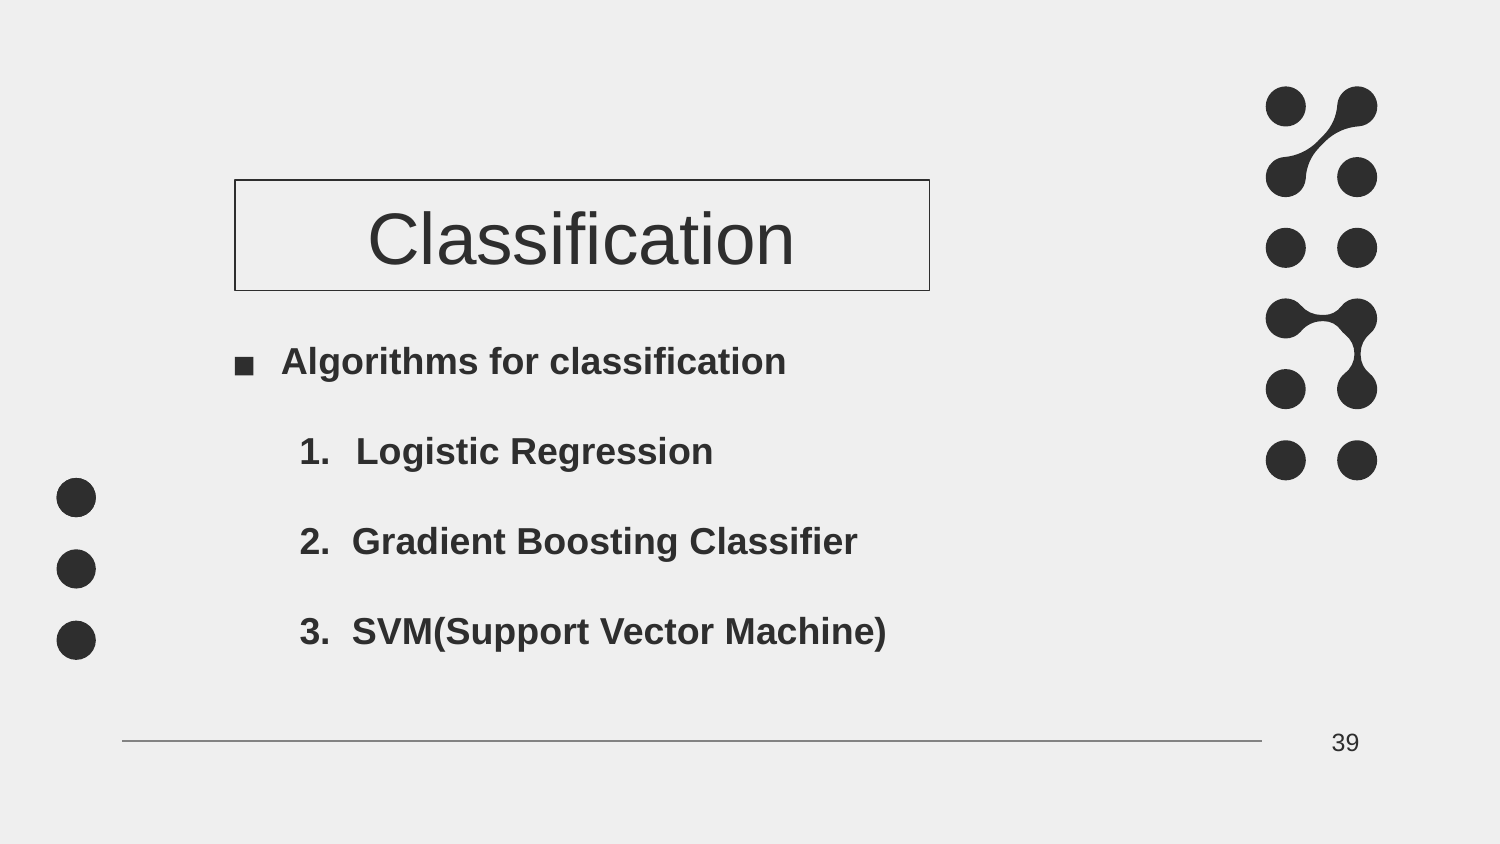

# Classification
Algorithms for classification

Logistic Regression

2.  Gradient Boosting Classifier

3.  SVM(Support Vector Machine)

39